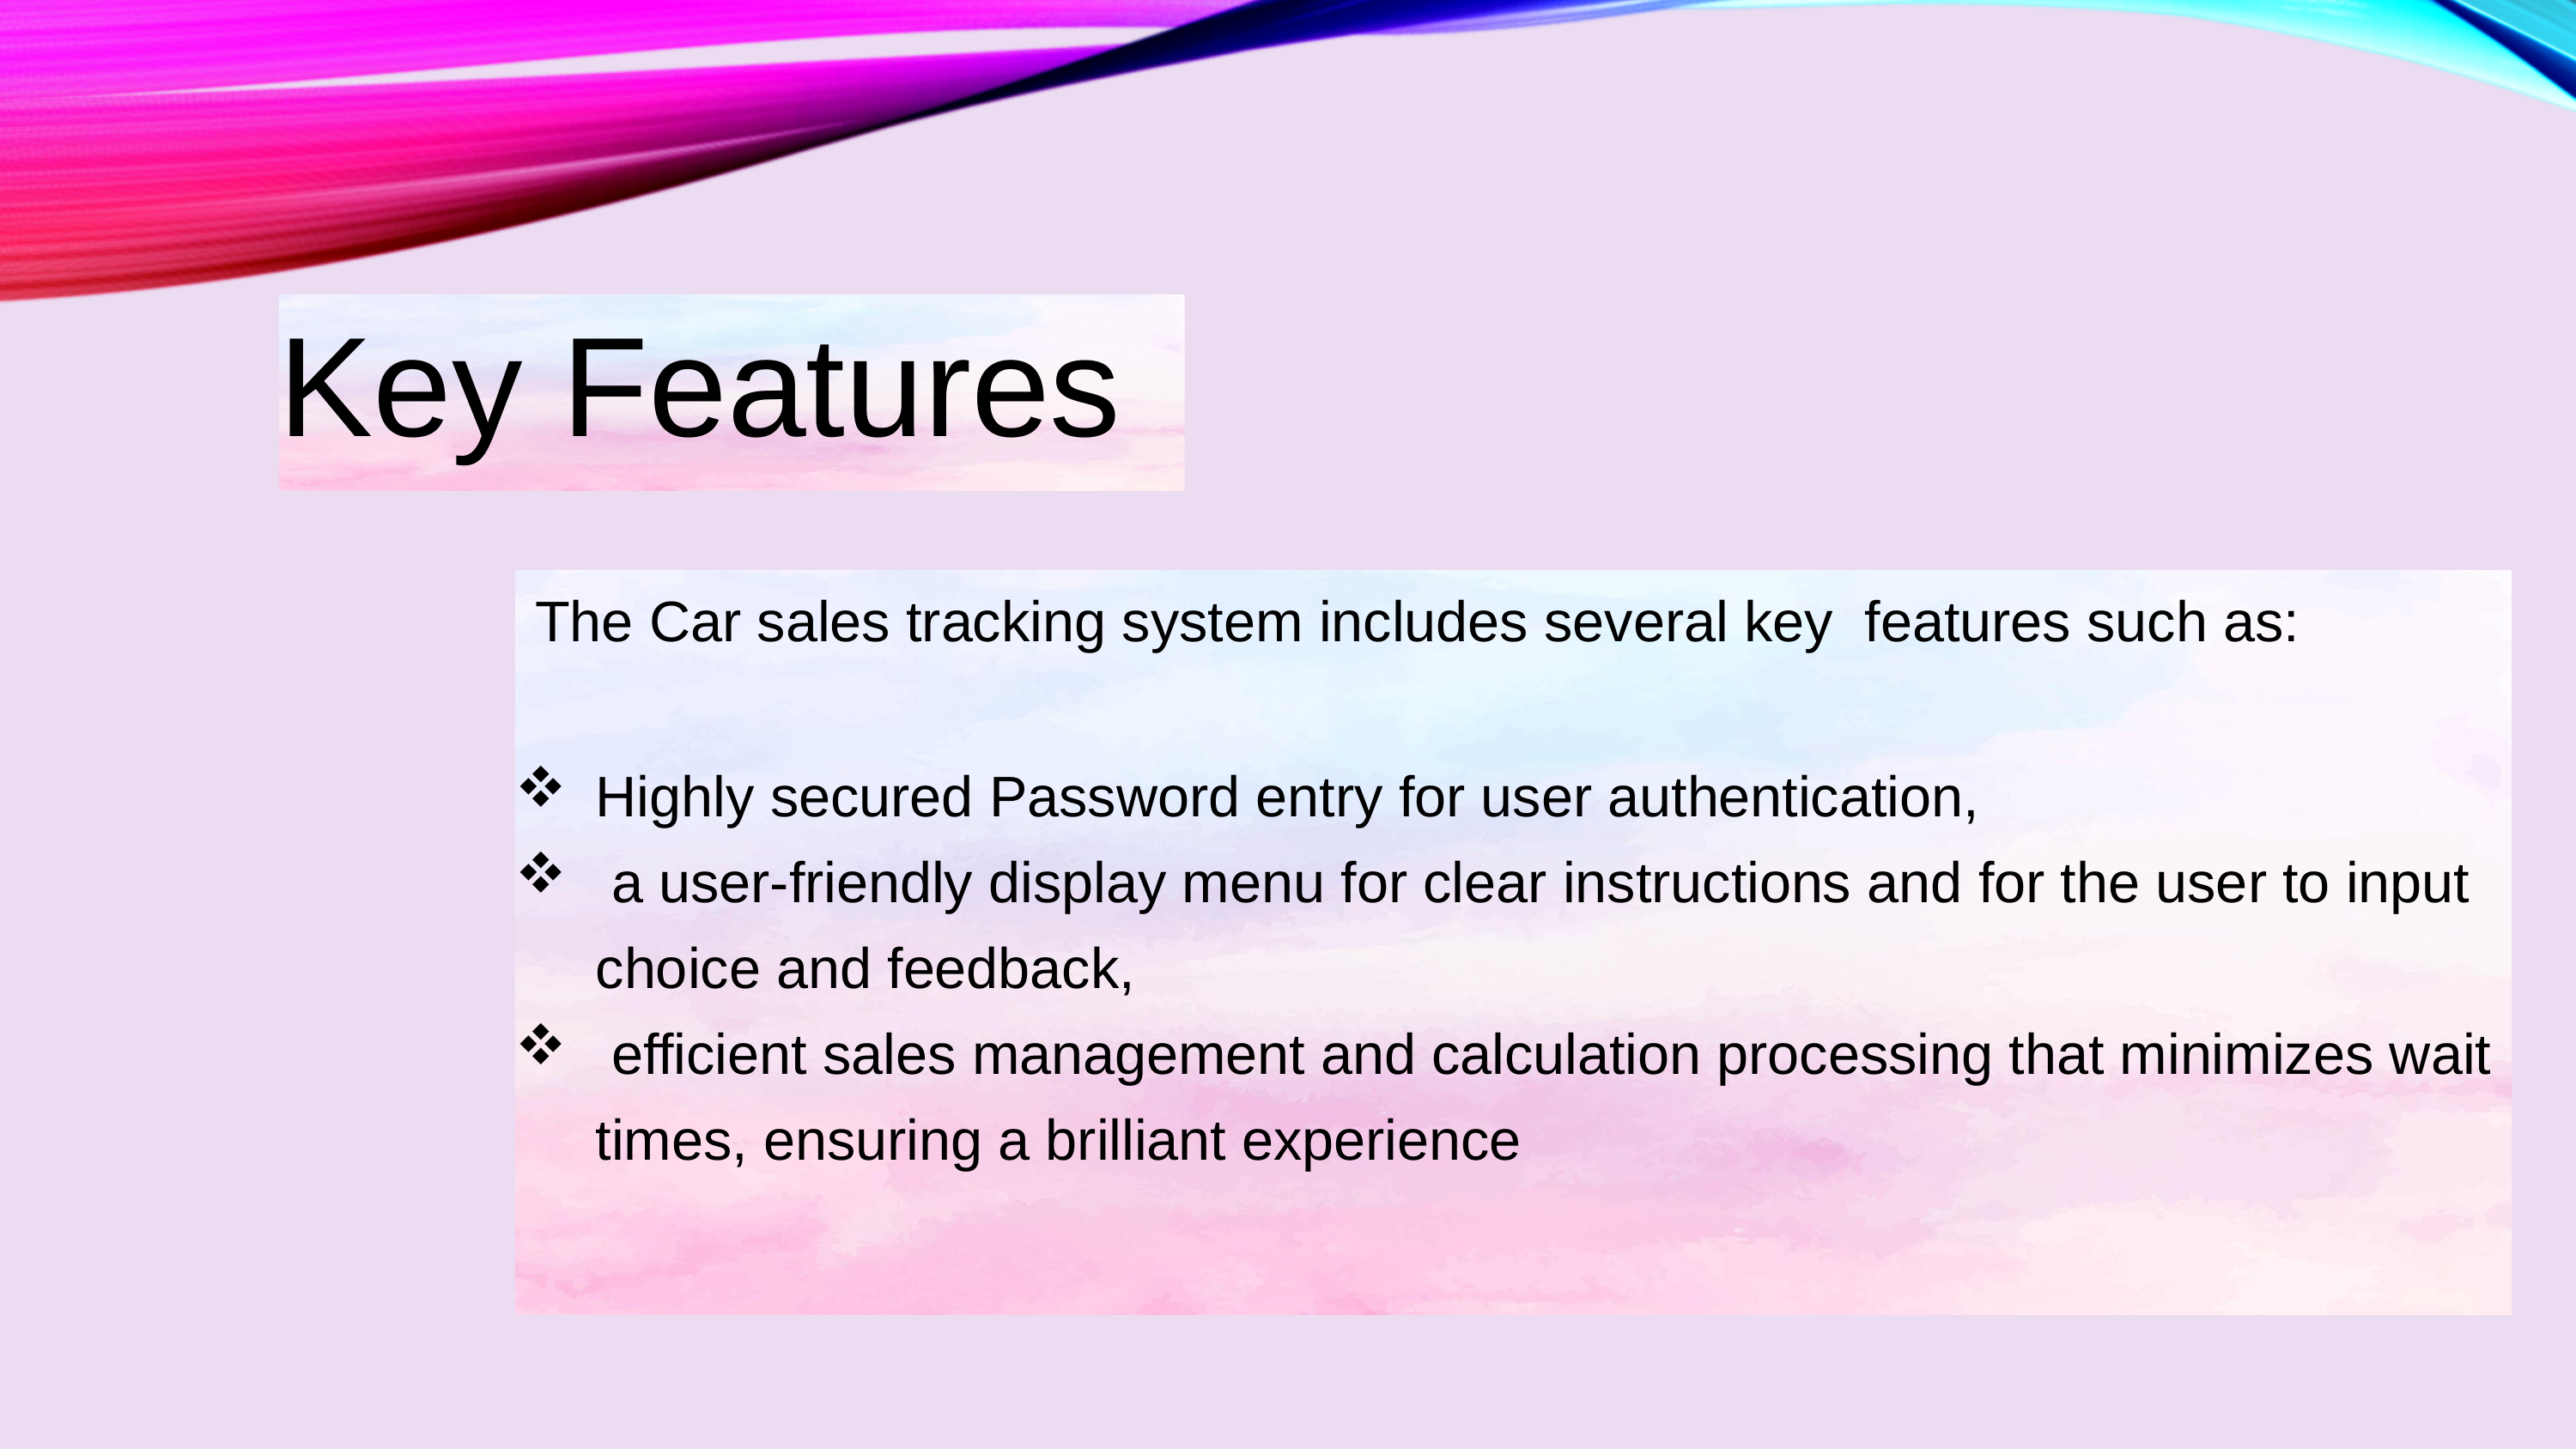

Key Features

 The Car sales tracking system includes several key  features such as:

Highly secured Password entry for user authentication,
 a user-friendly display menu for clear instructions and for the user to input choice and feedback,
 efficient sales management and calculation processing that minimizes wait times, ensuring a brilliant experience